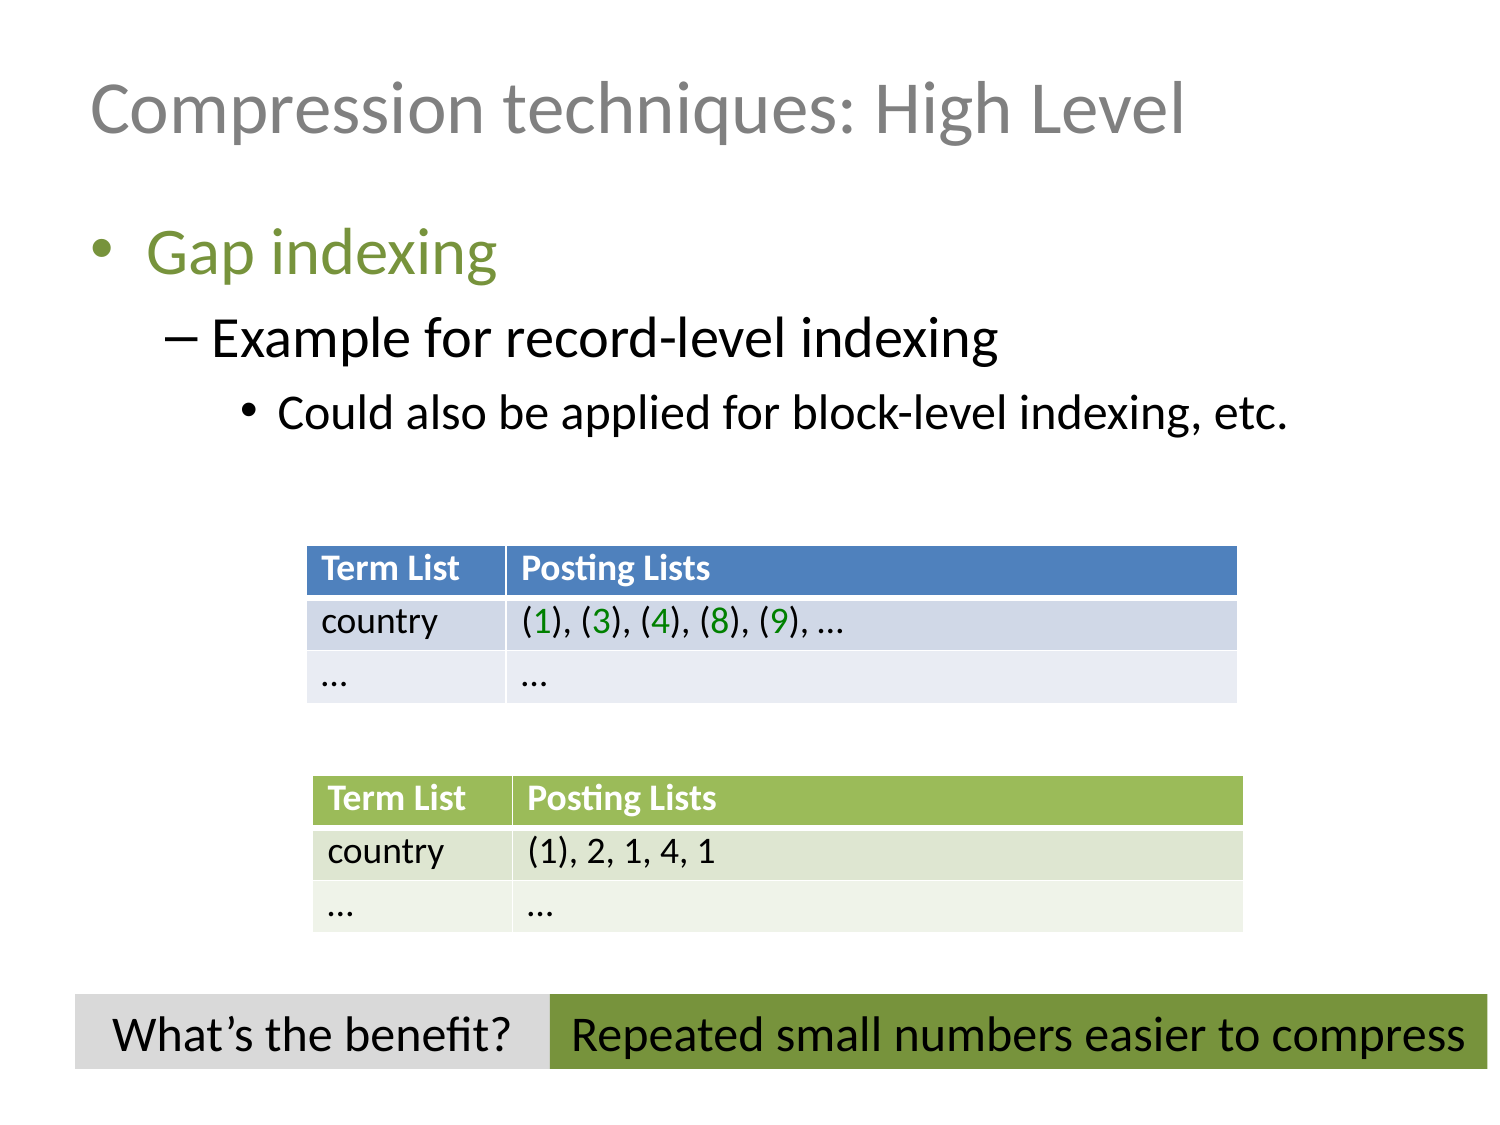

# Compression techniques: High Level
Gap indexing
Example for record-level indexing
Could also be applied for block-level indexing, etc.
| Term List | Posting Lists |
| --- | --- |
| country | (1), (3), (4), (8), (9), … |
| … | … |
| Term List | Posting Lists |
| --- | --- |
| country | (1), 2, 1, 4, 1 |
| … | … |
What’s the benefit?
Repeated small numbers easier to compress